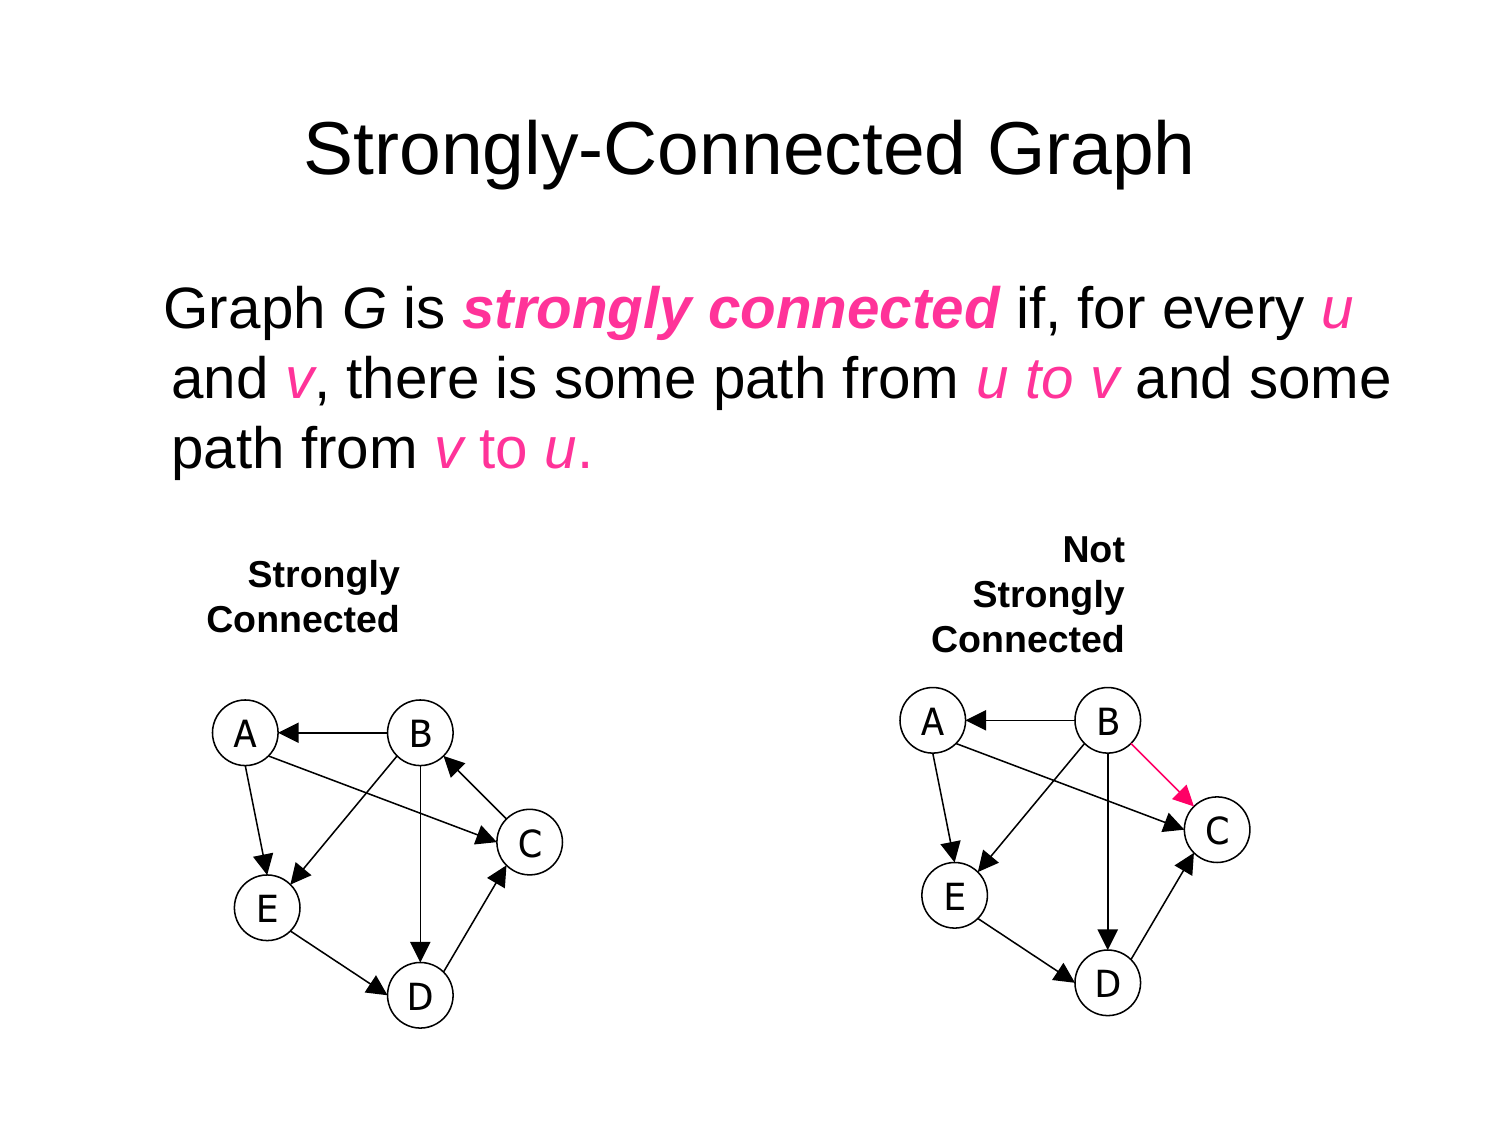

# Strongly-Connected Graph
   Graph G is strongly connected if, for every u and v, there is some path from u to v and some path from v to u.

Not Strongly Connected
Strongly Connected
A
B
C
E
D
A
B
C
E
D